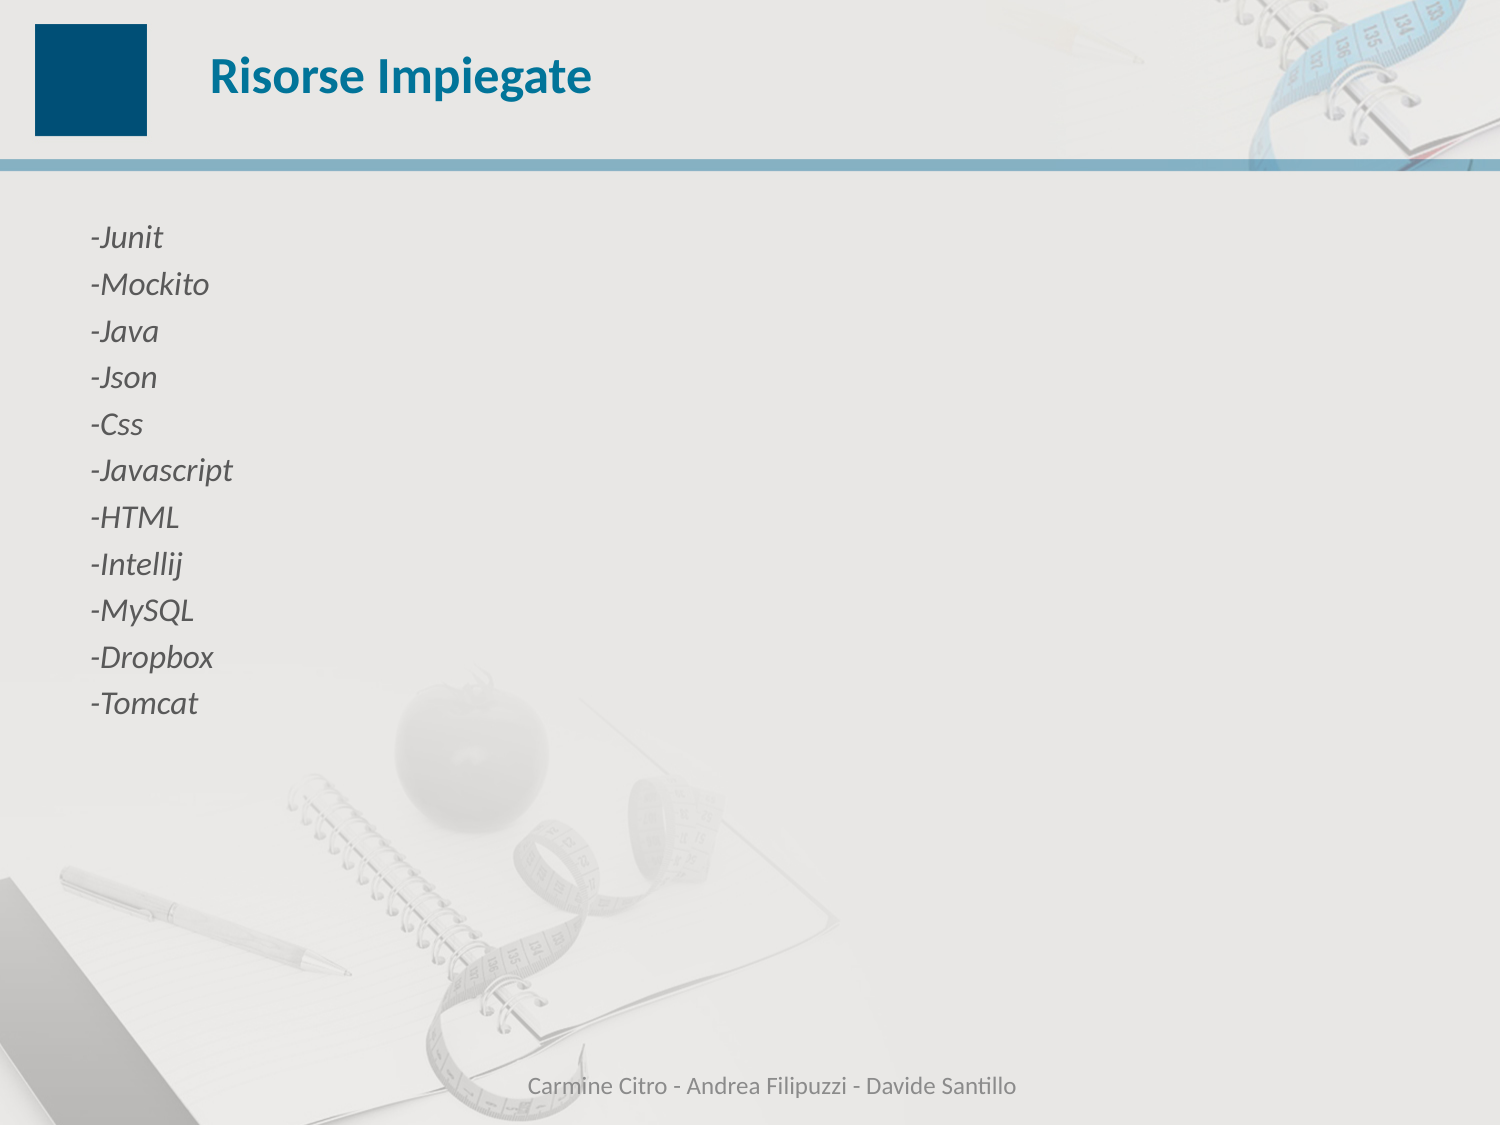

# Risorse Impiegate
-Junit
-Mockito
-Java
-Json
-Css
-Javascript
-HTML
-Intellij
-MySQL
-Dropbox
-Tomcat

Carmine Citro - Andrea Filipuzzi - Davide Santillo